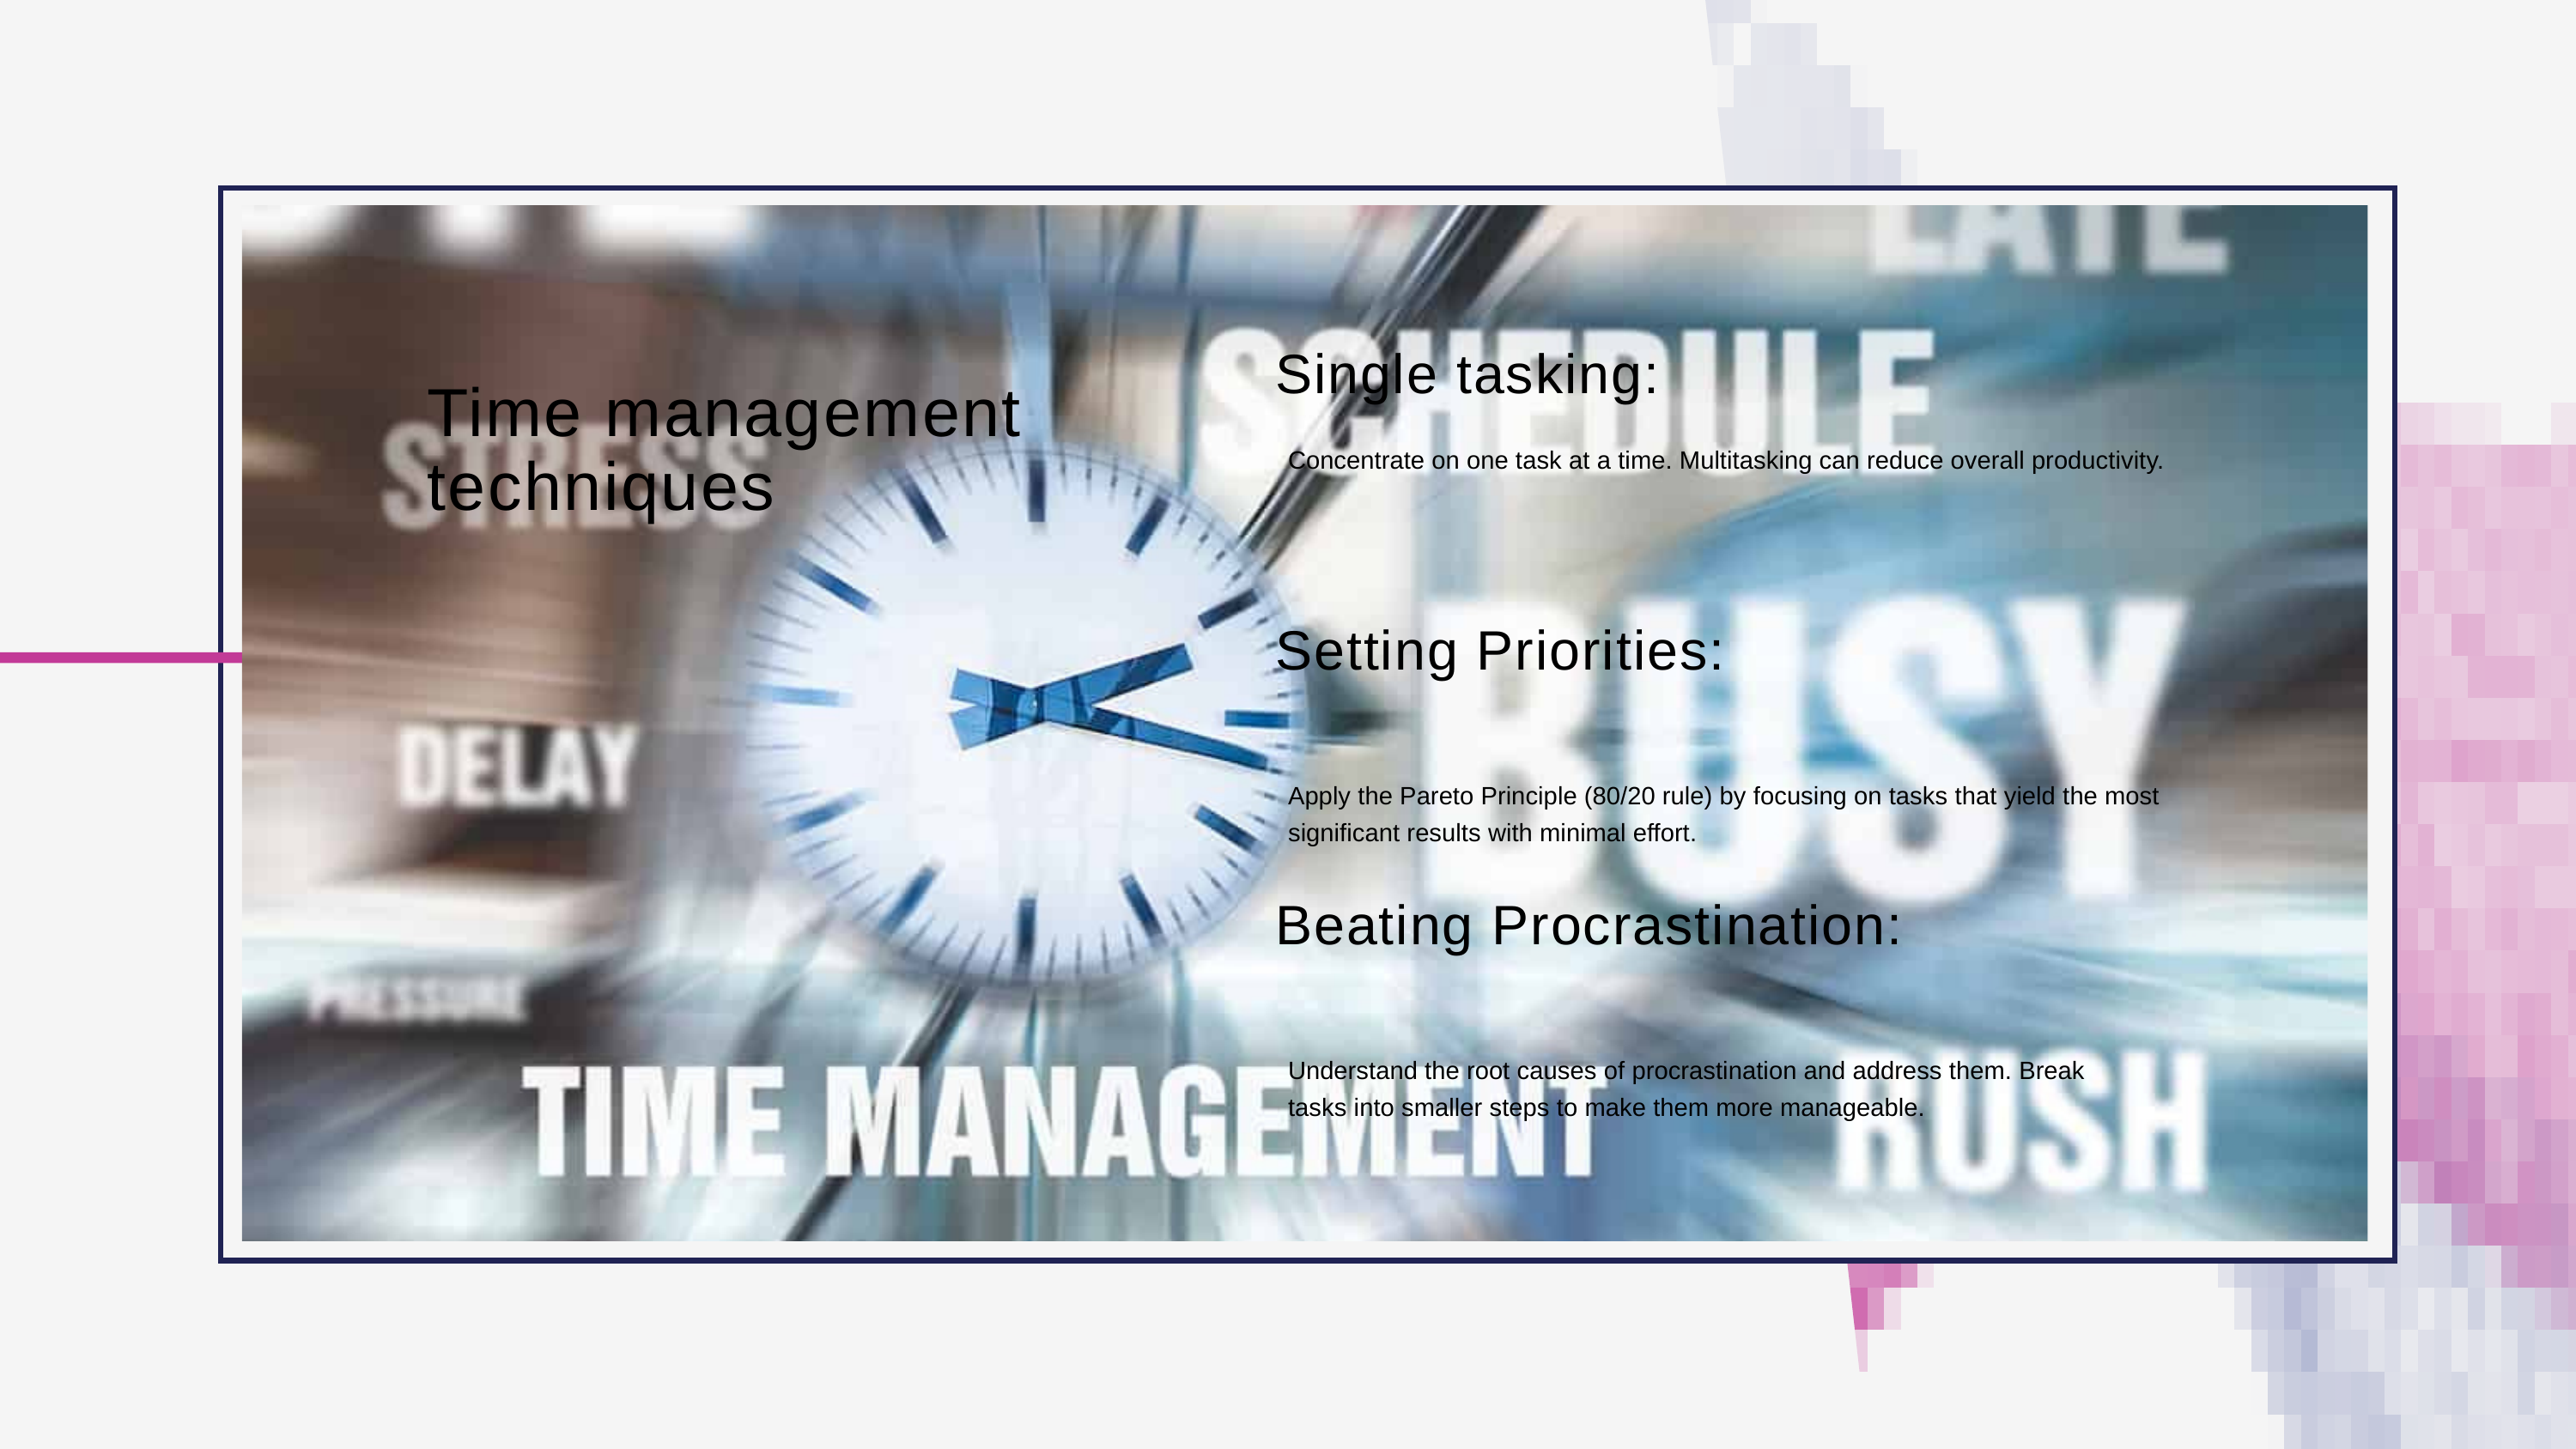

Single tasking:

Time management techniques
Concentrate on one task at a time. Multitasking can reduce overall productivity.
Setting Priorities:

Apply the Pareto Principle (80/20 rule) by focusing on tasks that yield the most
significant results with minimal effort.
Beating Procrastination:

Understand the root causes of procrastination and address them. Break
tasks into smaller steps to make them more manageable.